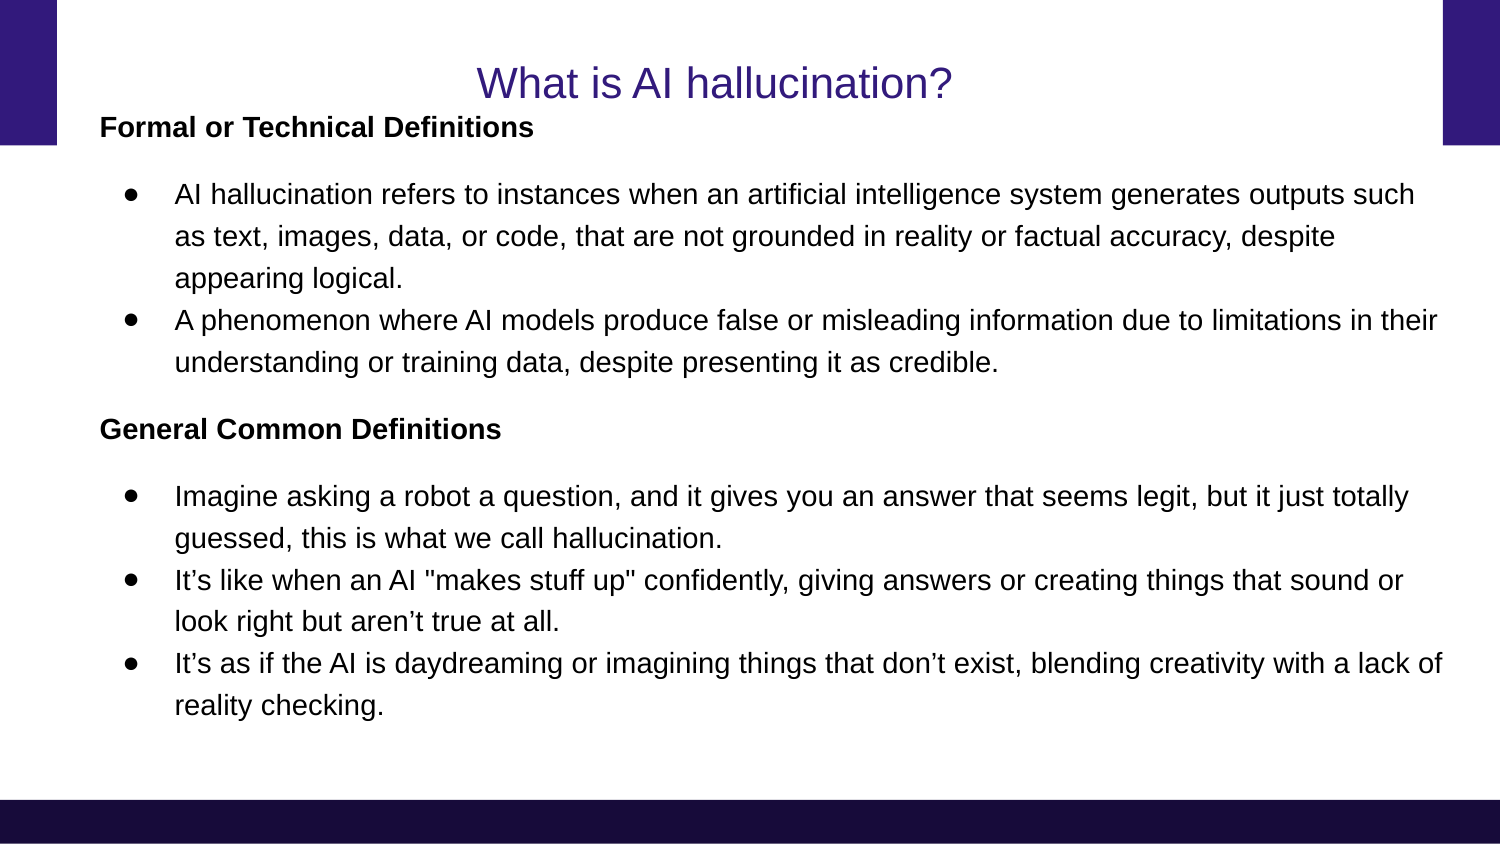

# What is AI hallucination?

Formal or Technical Definitions
AI hallucination refers to instances when an artificial intelligence system generates outputs such as text, images, data, or code, that are not grounded in reality or factual accuracy, despite appearing logical.
A phenomenon where AI models produce false or misleading information due to limitations in their understanding or training data, despite presenting it as credible.
General Common Definitions
Imagine asking a robot a question, and it gives you an answer that seems legit, but it just totally guessed, this is what we call hallucination.
It’s like when an AI "makes stuff up" confidently, giving answers or creating things that sound or look right but aren’t true at all.
It’s as if the AI is daydreaming or imagining things that don’t exist, blending creativity with a lack of reality checking.